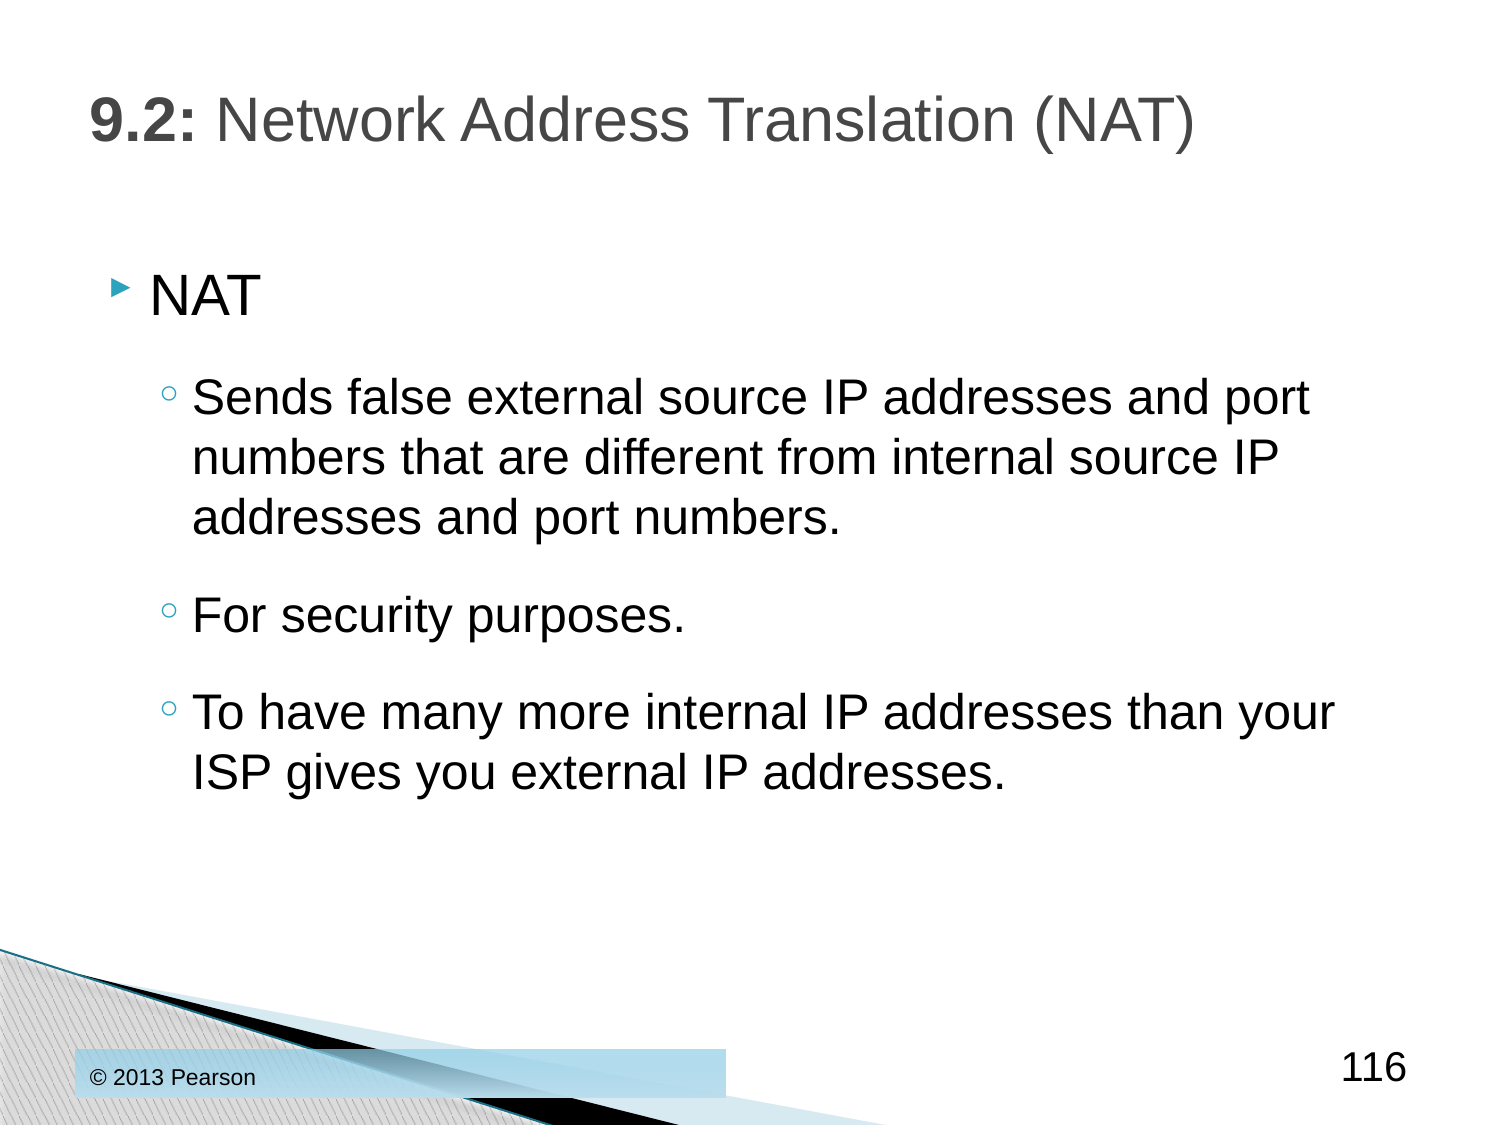

# 9.2: Network Address Translation (NAT)
NAT
Sends false external source IP addresses and port numbers that are different from internal source IP addresses and port numbers.
For security purposes.
To have many more internal IP addresses than your ISP gives you external IP addresses.
116
© 2013 Pearson